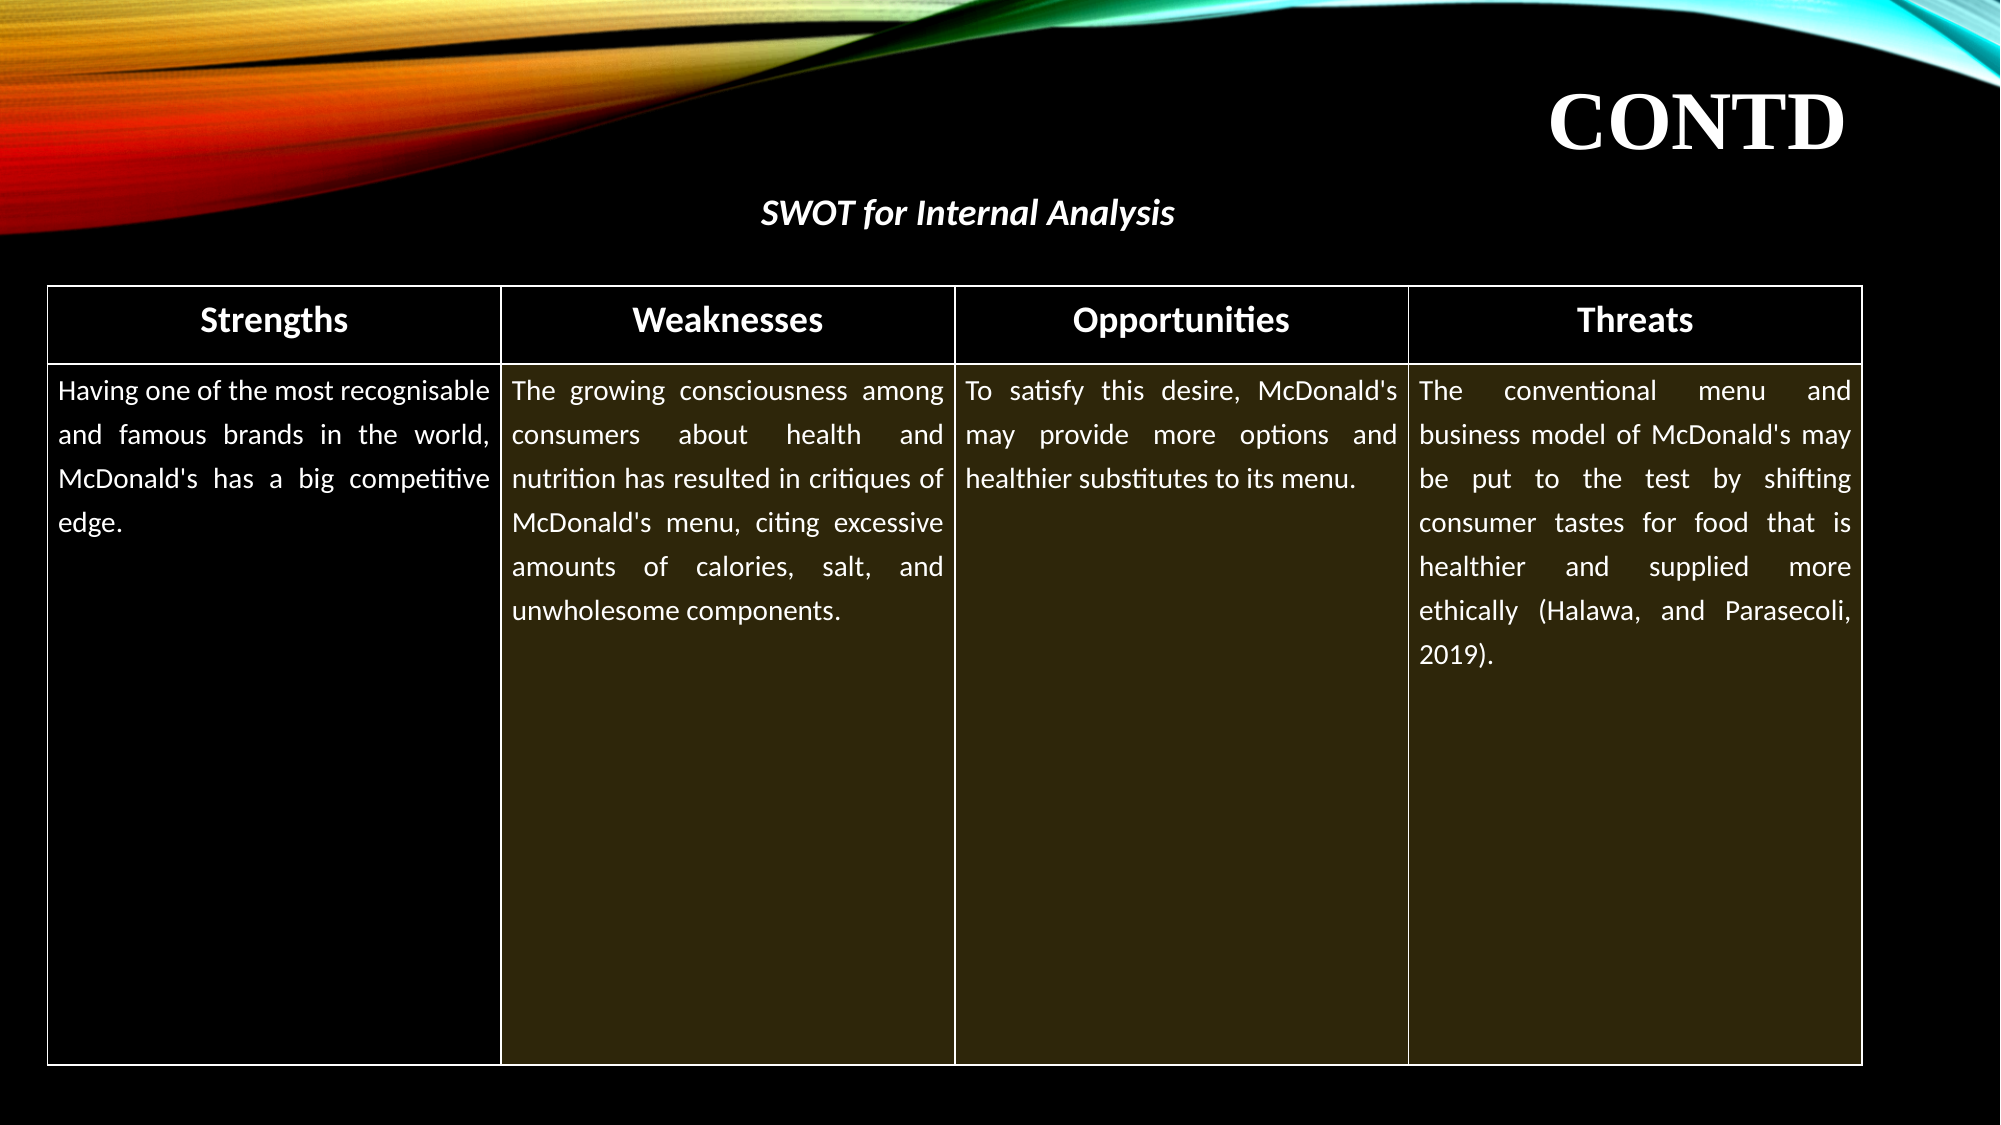

# Contd
SWOT for Internal Analysis

| Strengths | Weaknesses | Opportunities | Threats |
| --- | --- | --- | --- |
| Having one of the most recognisable and famous brands in the world, McDonald's has a big competitive edge. | The growing consciousness among consumers about health and nutrition has resulted in critiques of McDonald's menu, citing excessive amounts of calories, salt, and unwholesome components. | To satisfy this desire, McDonald's may provide more options and healthier substitutes to its menu. | The conventional menu and business model of McDonald's may be put to the test by shifting consumer tastes for food that is healthier and supplied more ethically (Halawa, and Parasecoli, 2019). |